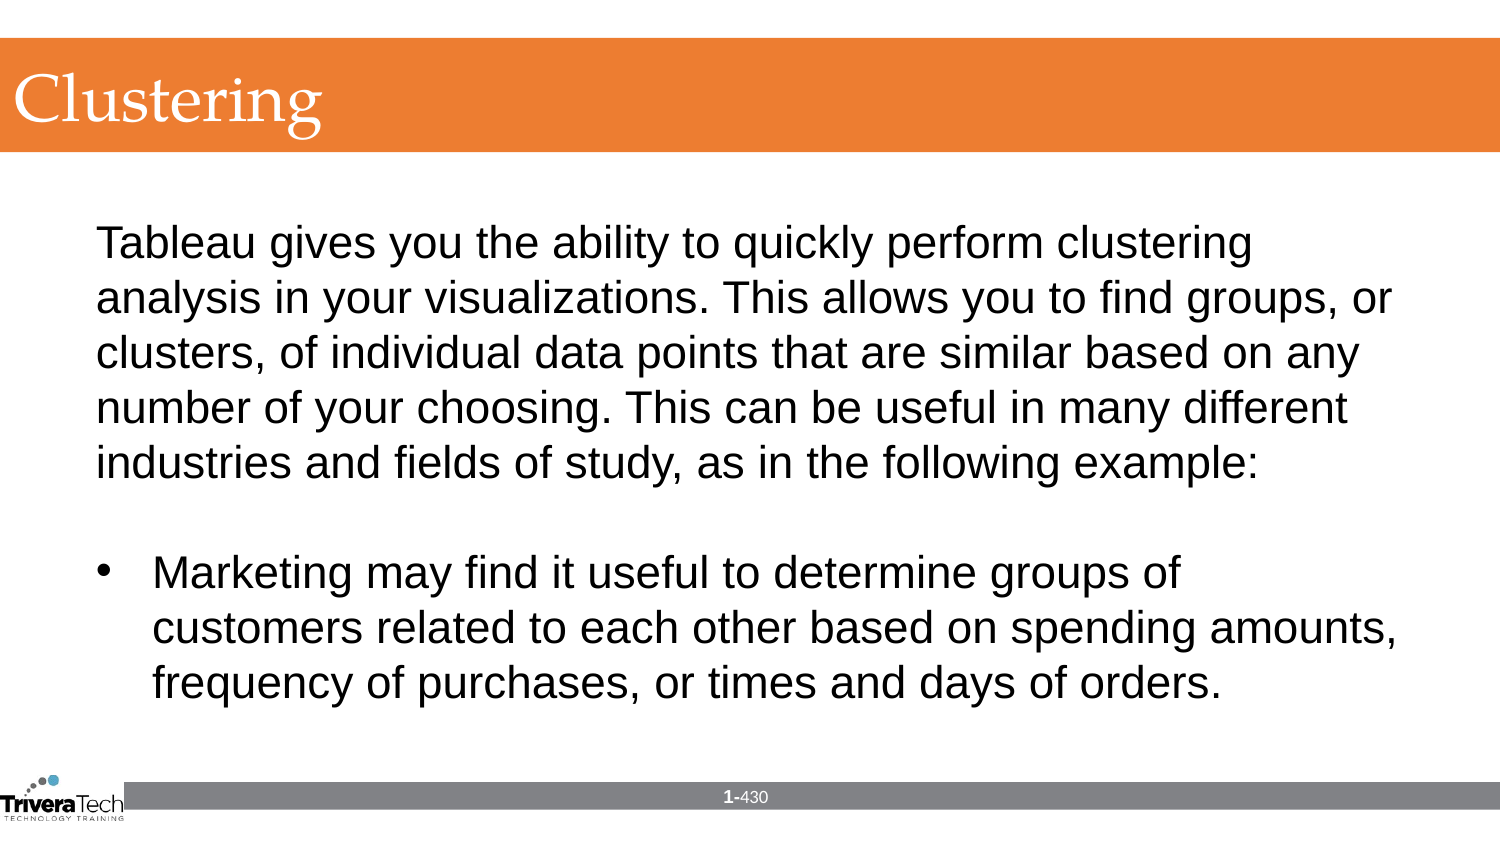

Clustering
Tableau gives you the ability to quickly perform clustering analysis in your visualizations. This allows you to find groups, or clusters, of individual data points that are similar based on any number of your choosing. This can be useful in many different industries and fields of study, as in the following example:

Marketing may find it useful to determine groups of customers related to each other based on spending amounts, frequency of purchases, or times and days of orders.
1-430